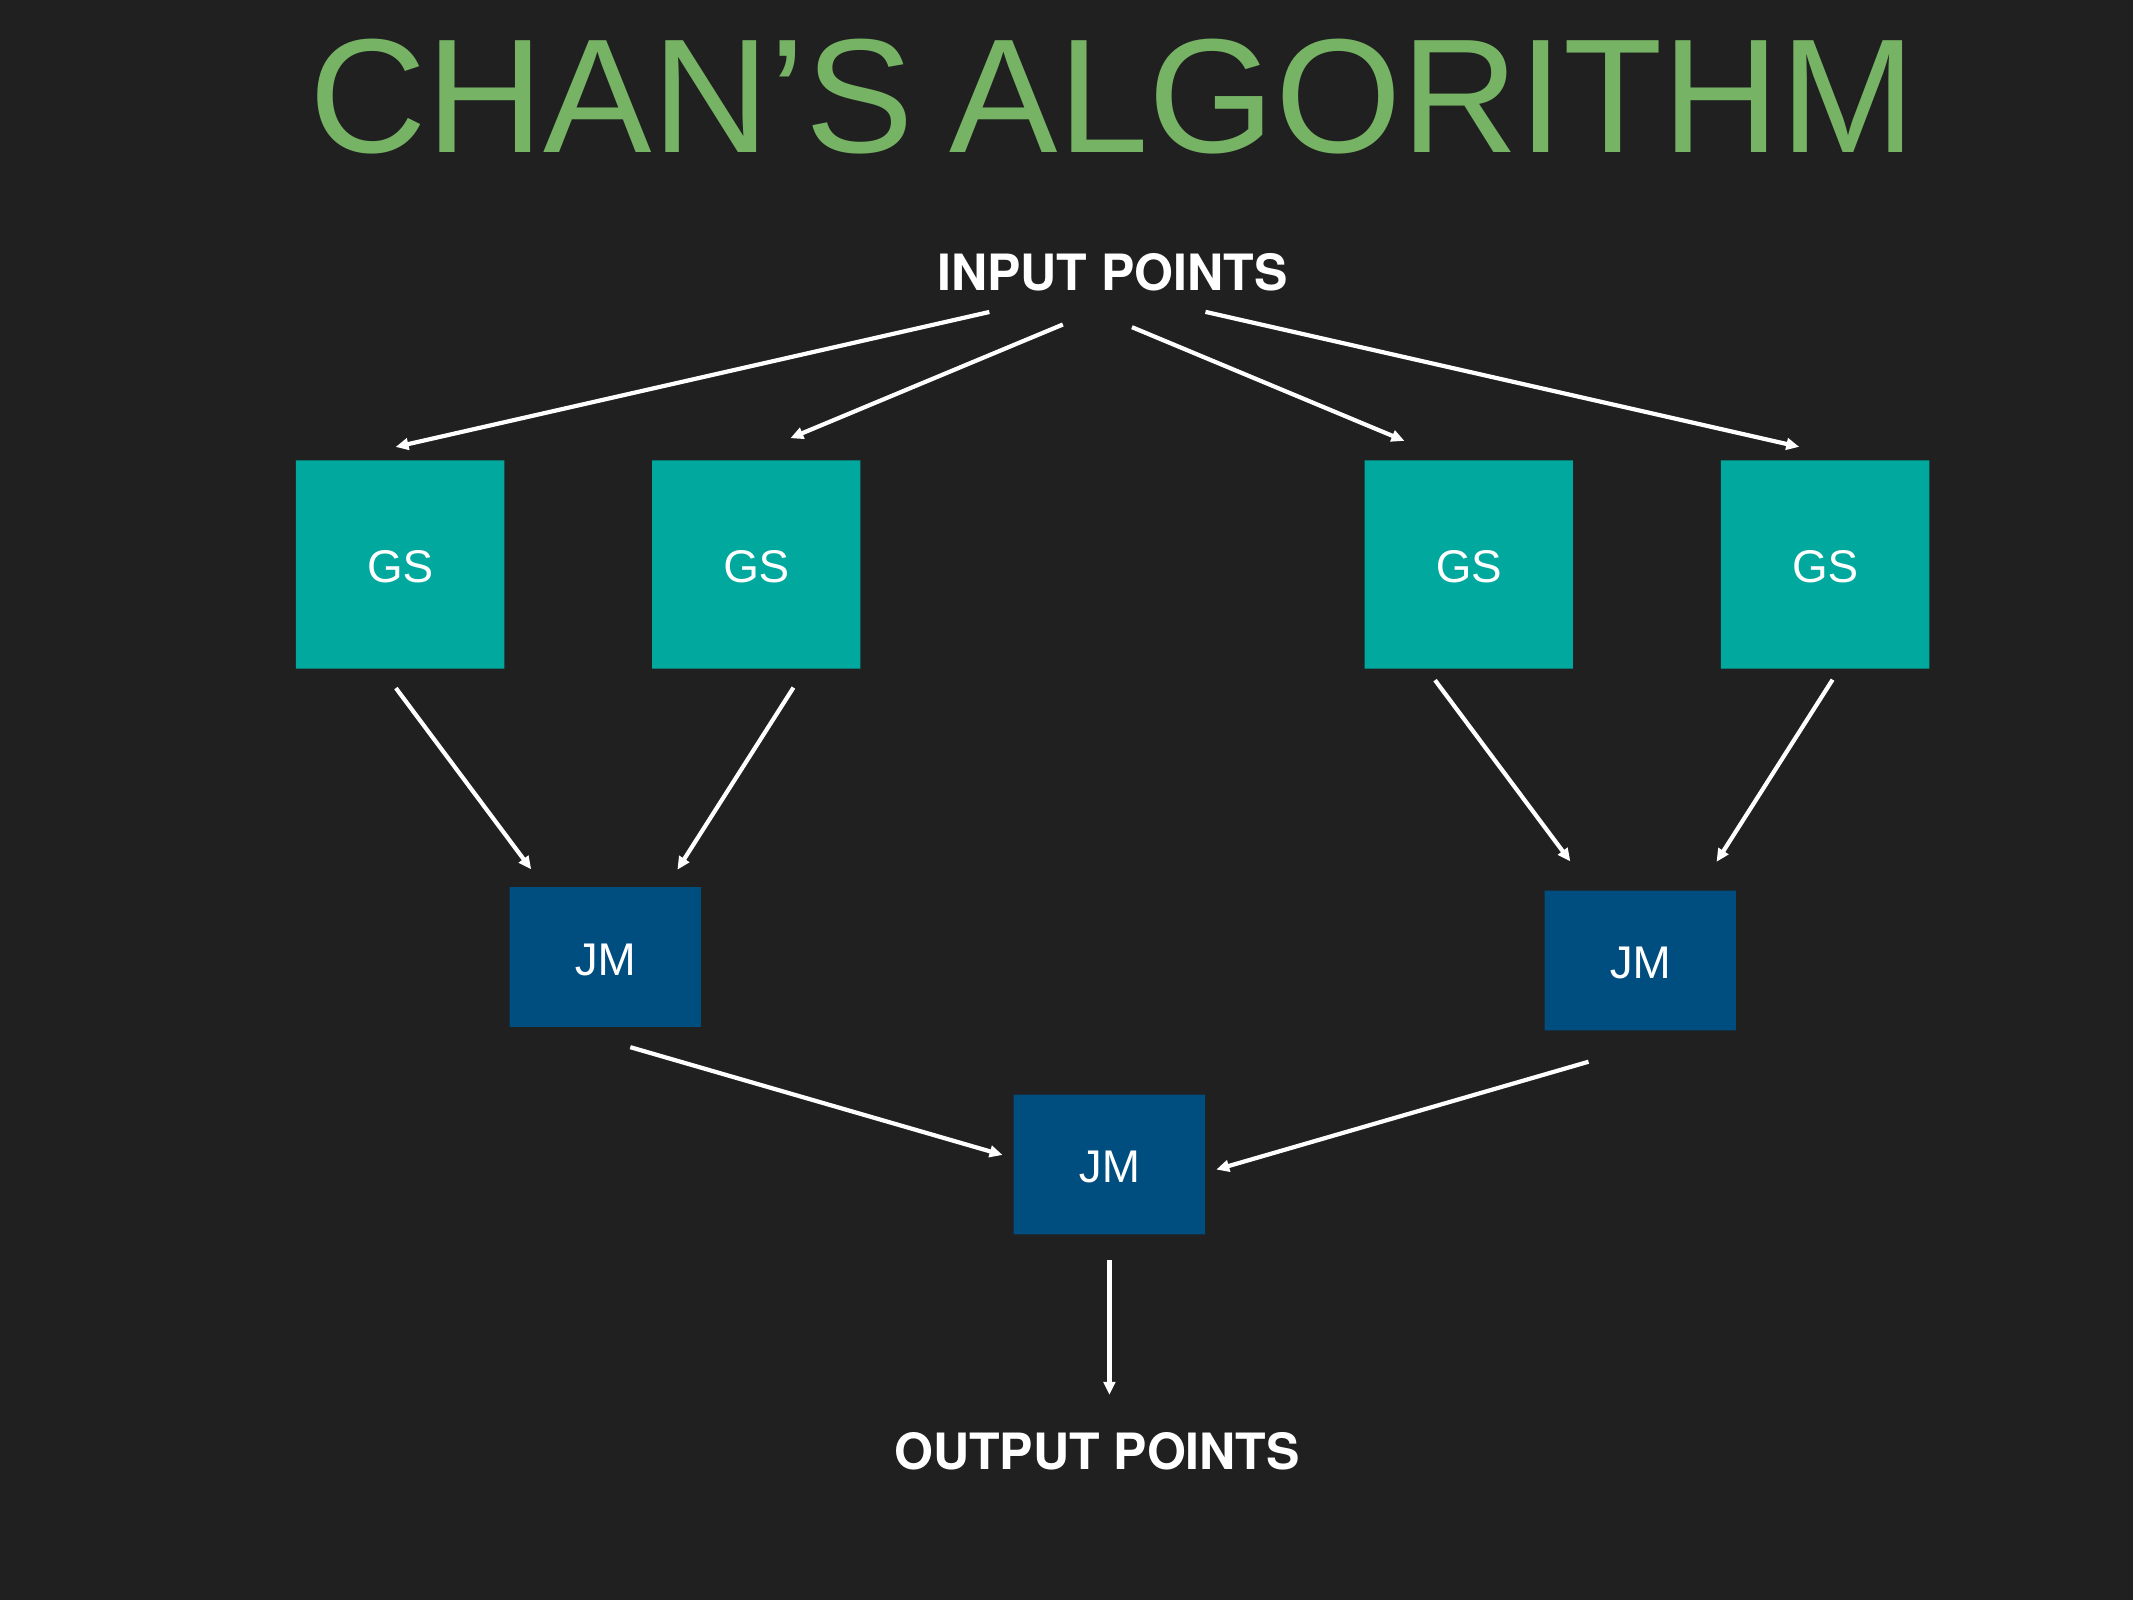

# Chan’s algorithm
INPUT POINTS

GS

GS

GS

GS

JM

JM

JM

OUTPUT POINTS